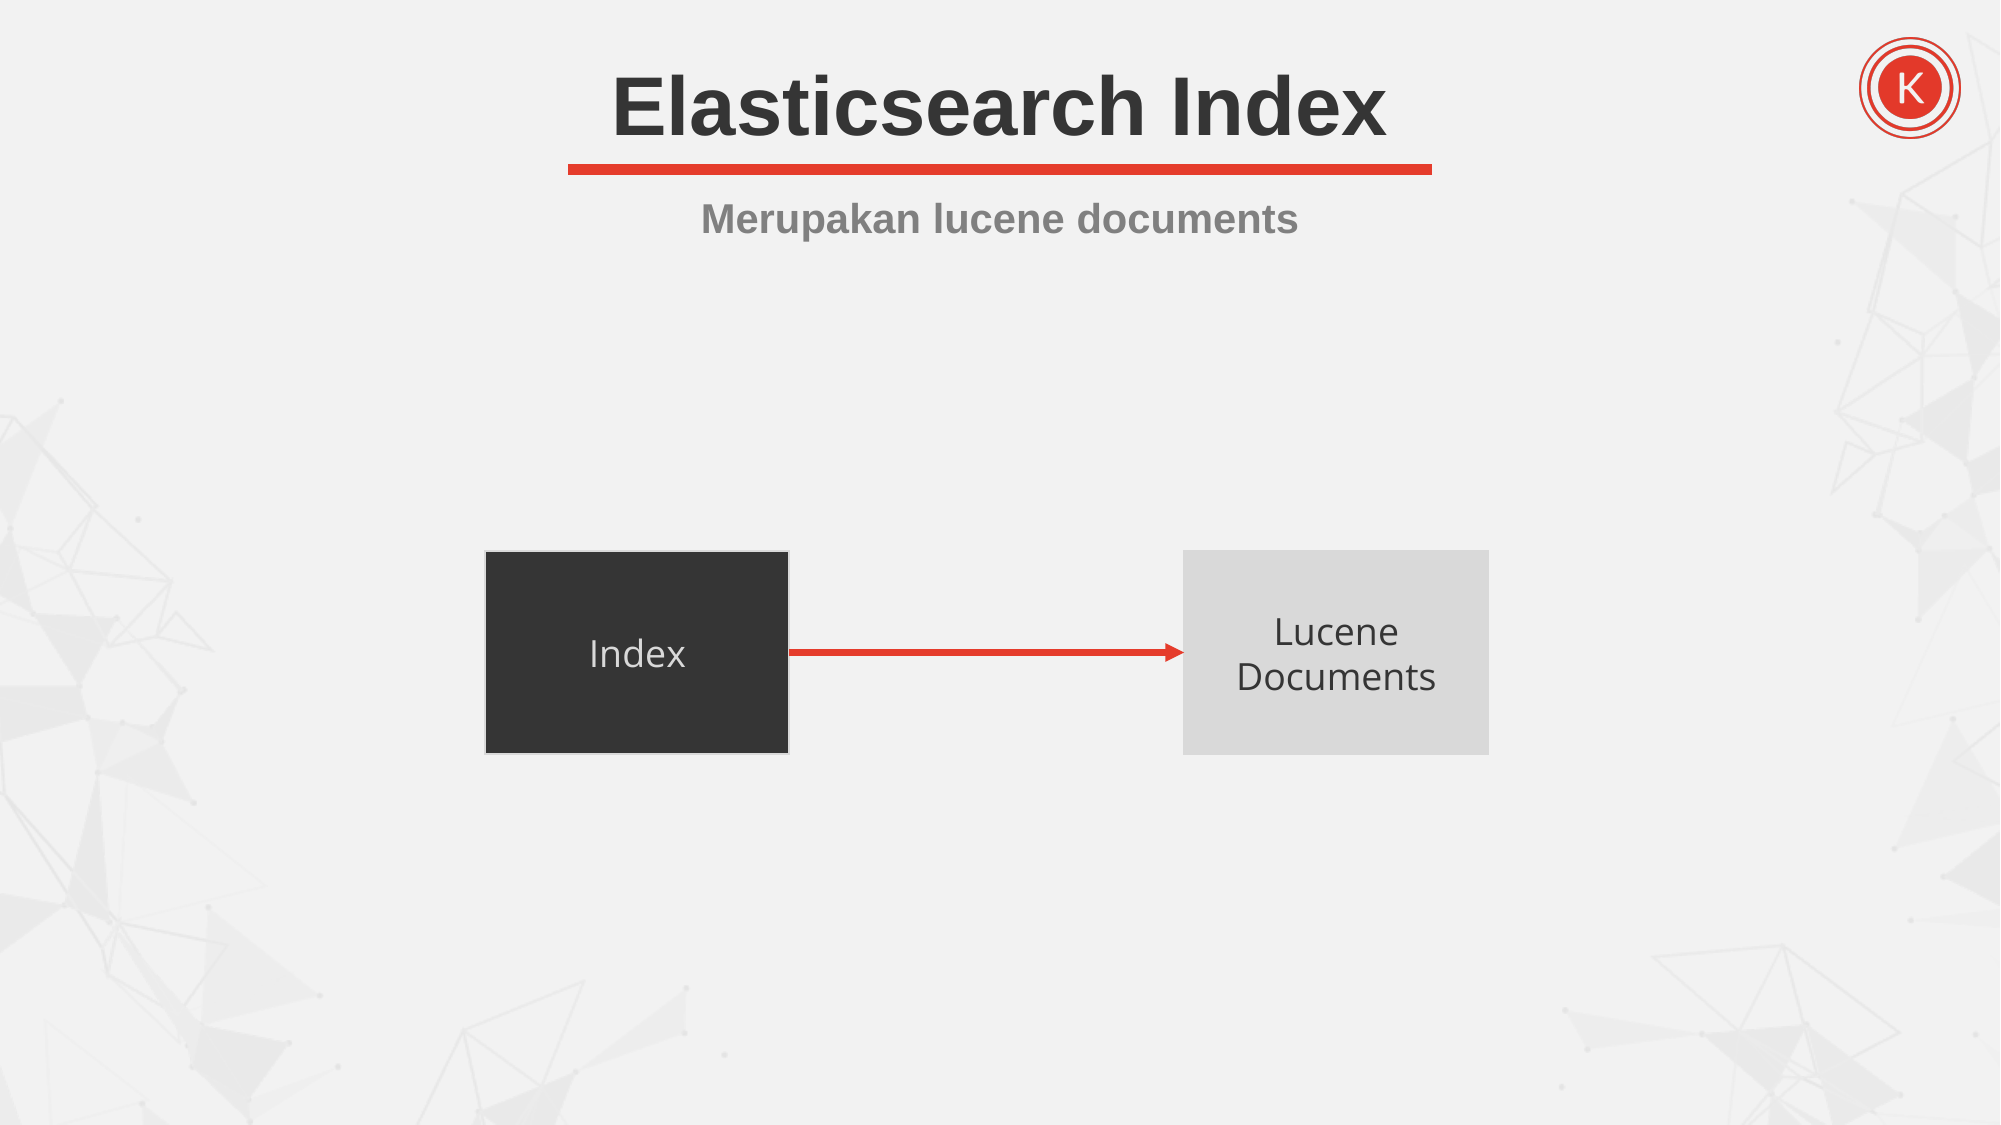

# Elasticsearch Index
Merupakan lucene documents
Index
Lucene Documents